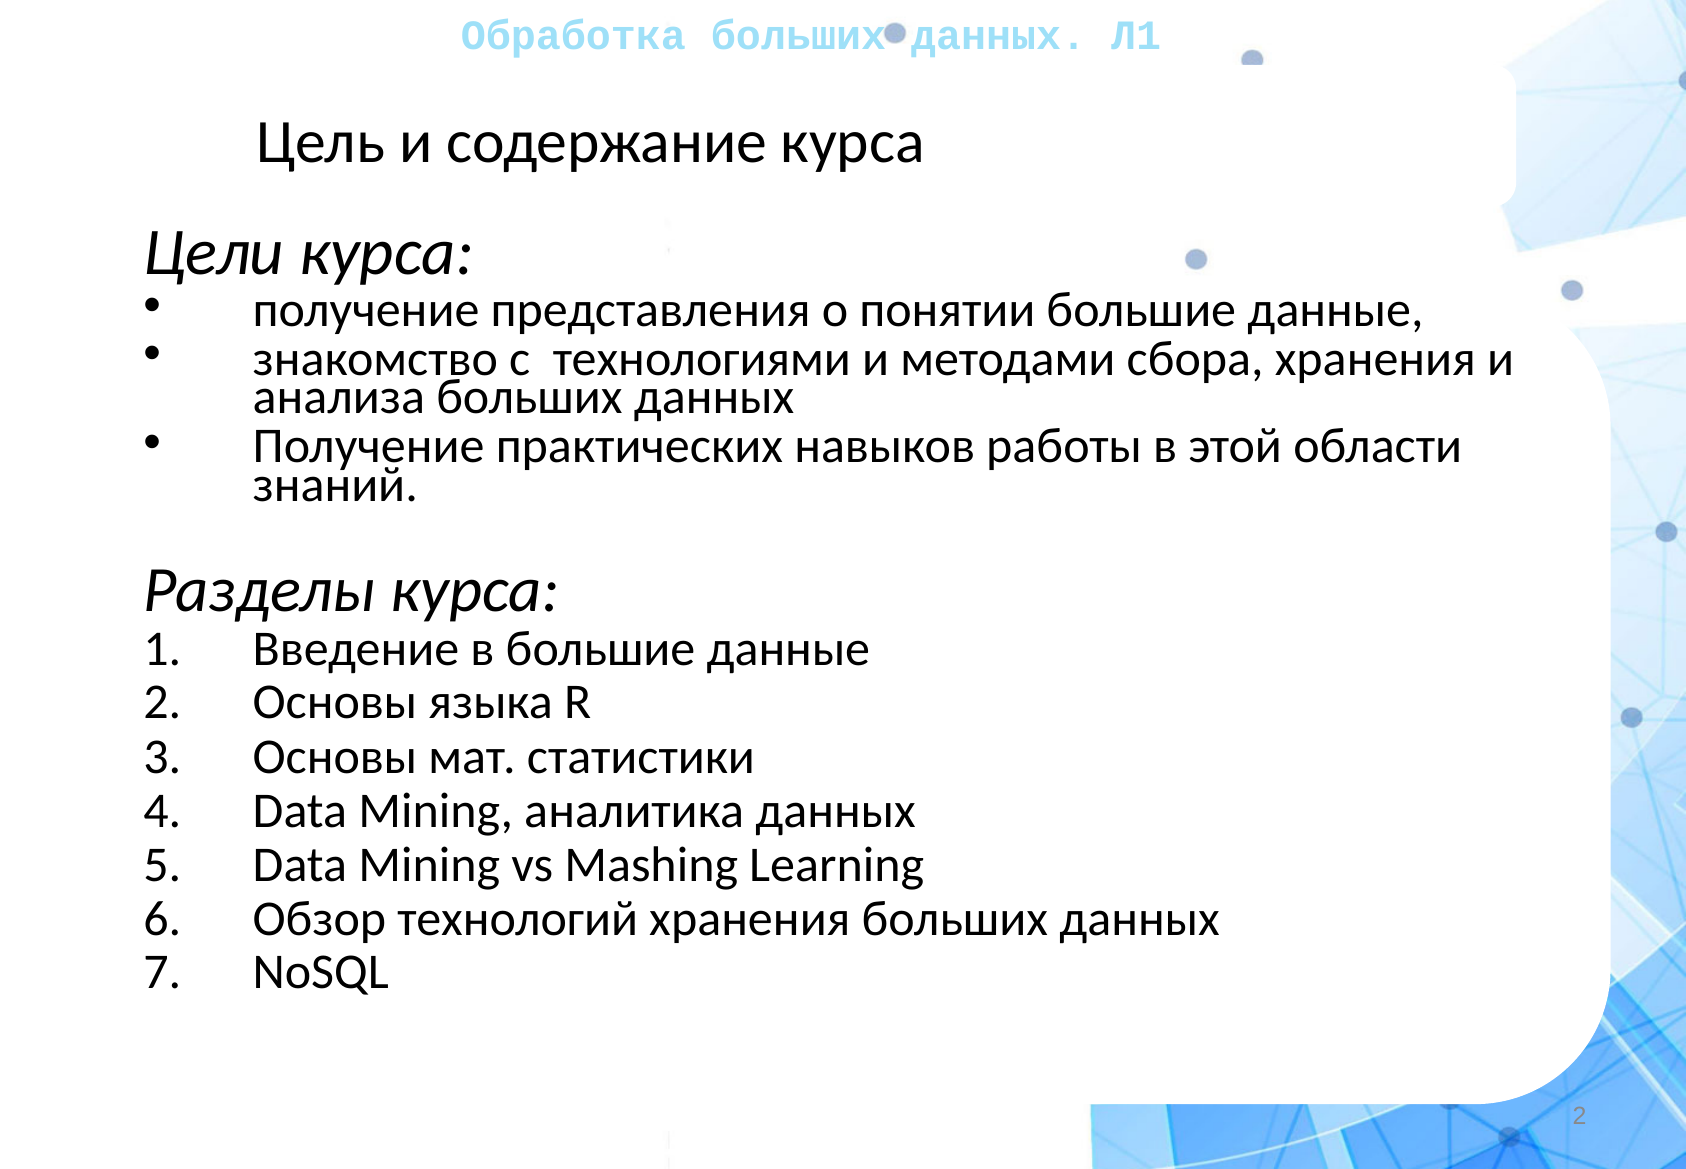

Обработка больших данных. Л1

Цель и содержание курса
Цели курса:
получение представления о понятии большие данные,
знакомство с  технологиями и методами сбора, хранения и анализа больших данных
Получение практических навыков работы в этой области знаний.

Разделы курса:
Введение в большие данные
Основы языка R
Основы мат. статистики
Data Mining, аналитика данных
Data Mining vs Mashing Learning
Обзор технологий хранения больших данных
NoSQL
2